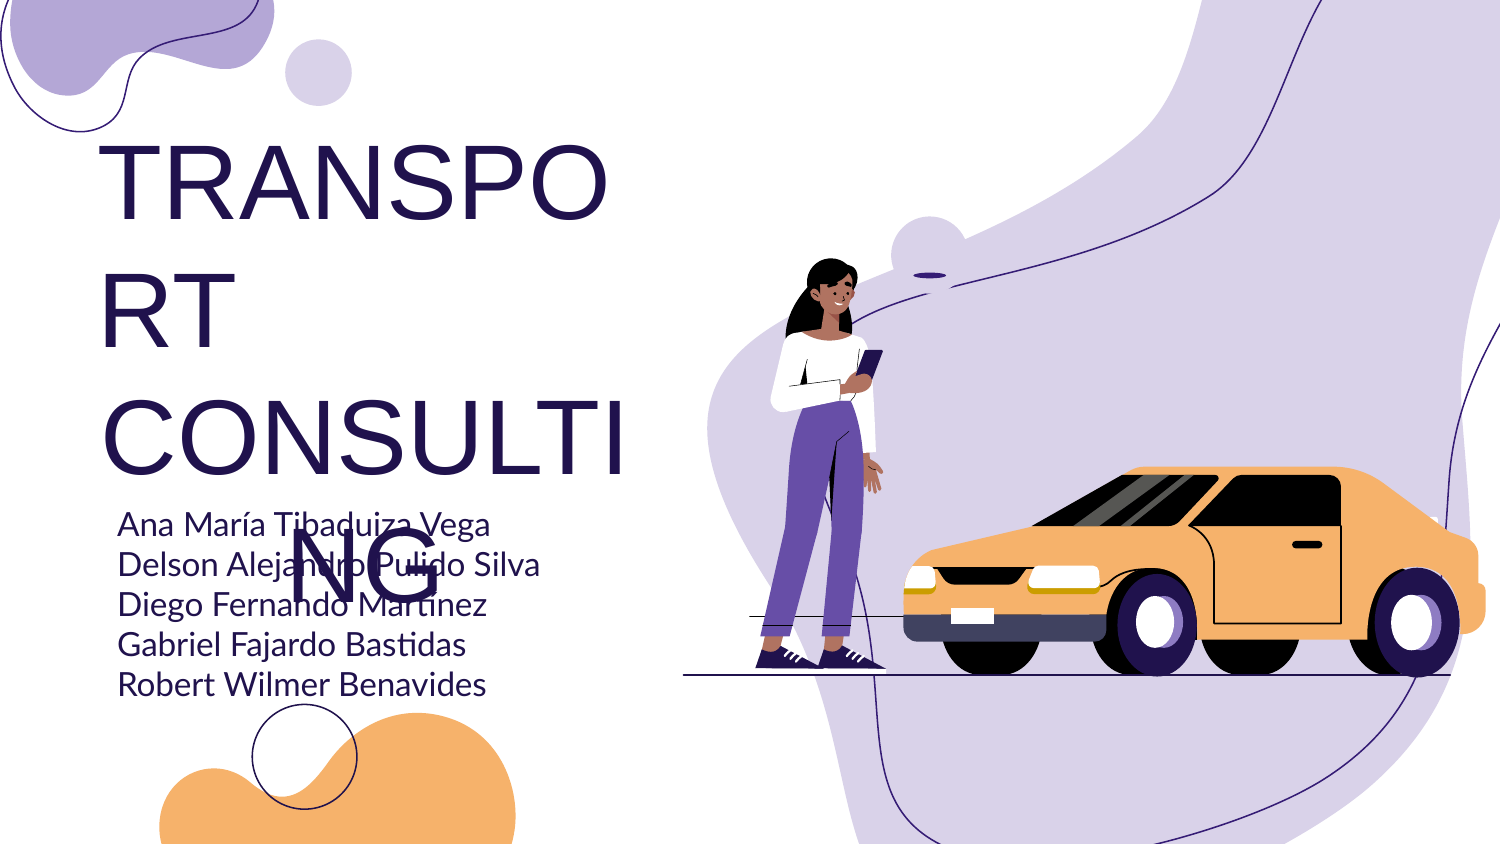

# TRANSPORT
CONSULTING

Ana María Tibaduiza Vega
Delson Alejandro Pulido Silva
Diego Fernando Martínez
Gabriel Fajardo Bastidas
Robert Wilmer Benavides